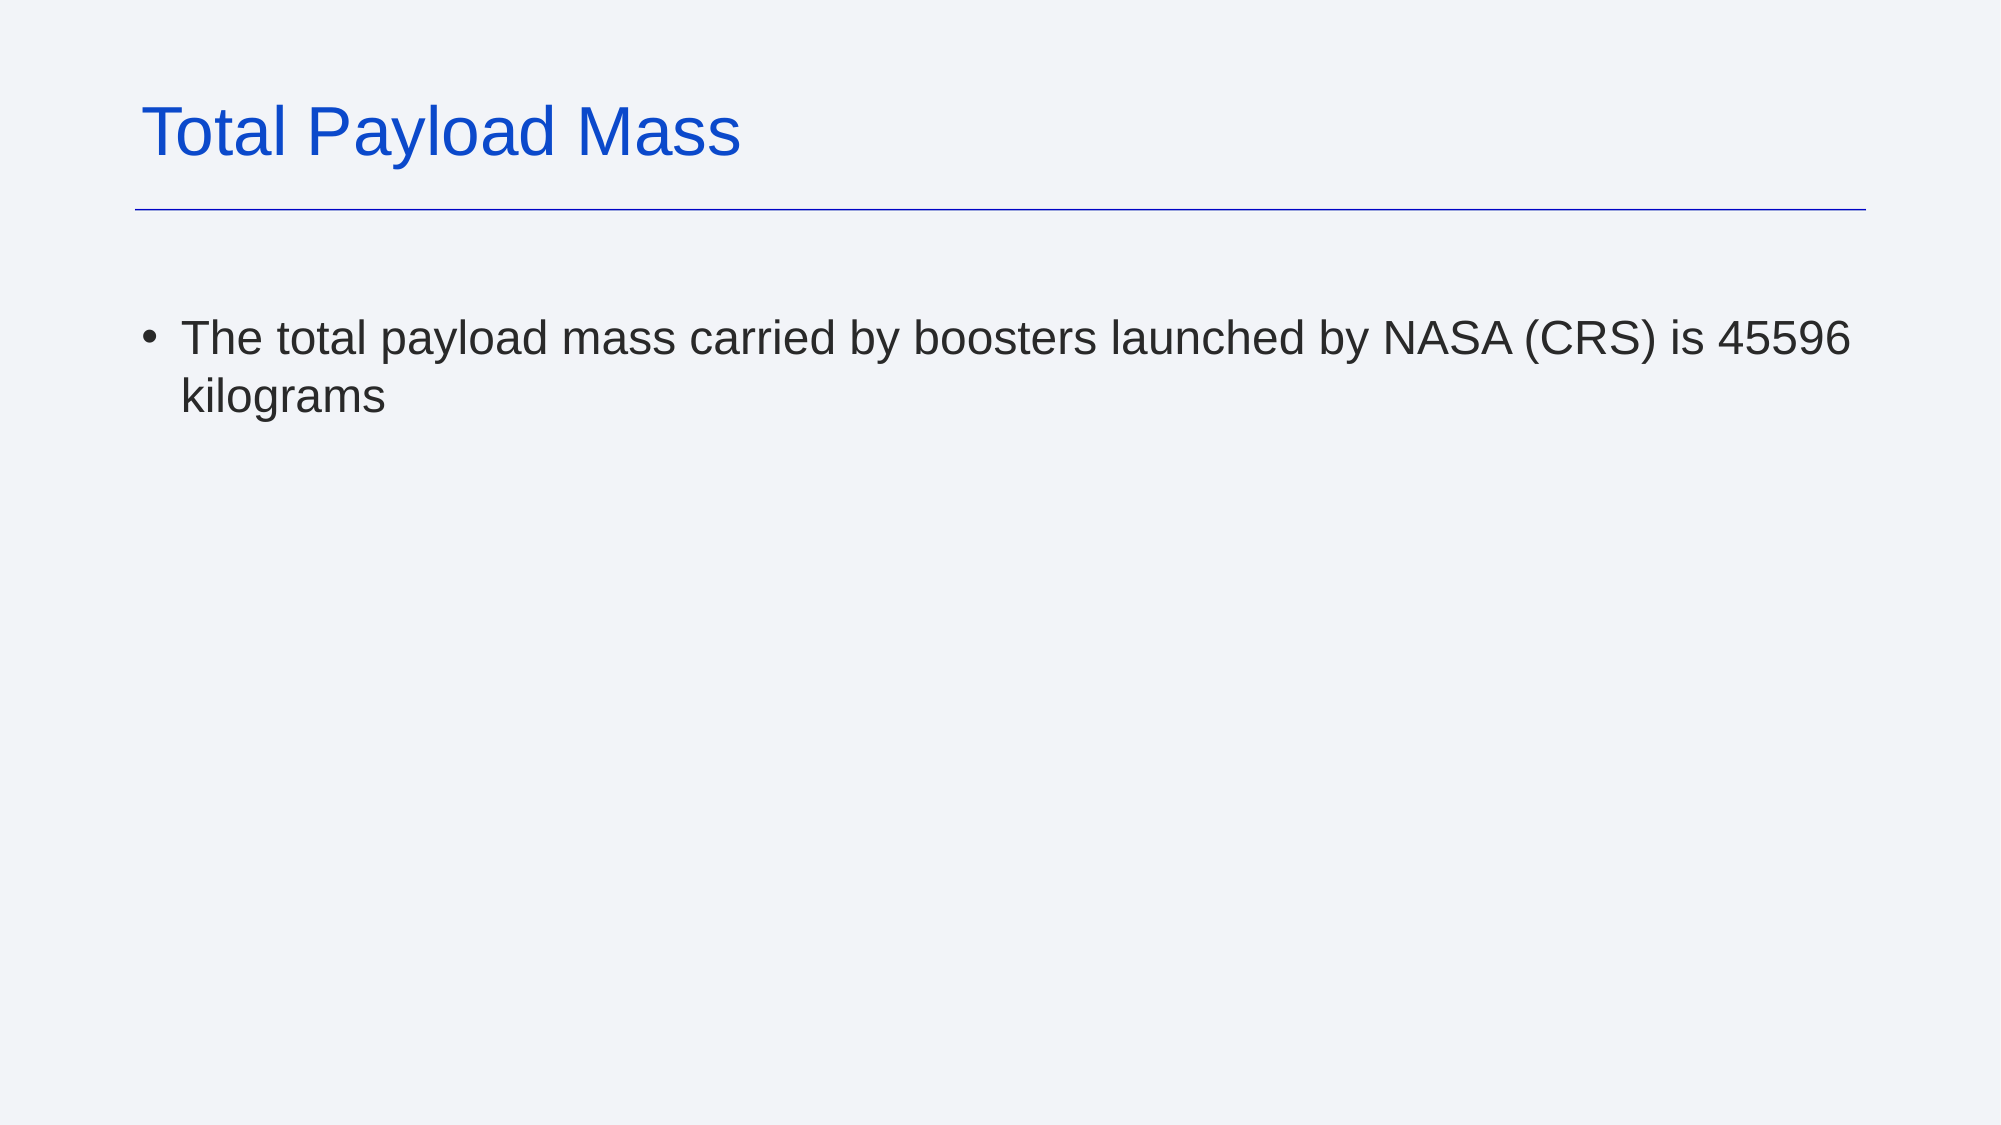

Total Payload Mass
The total payload mass carried by boosters launched by NASA (CRS) is 45596 kilograms

27